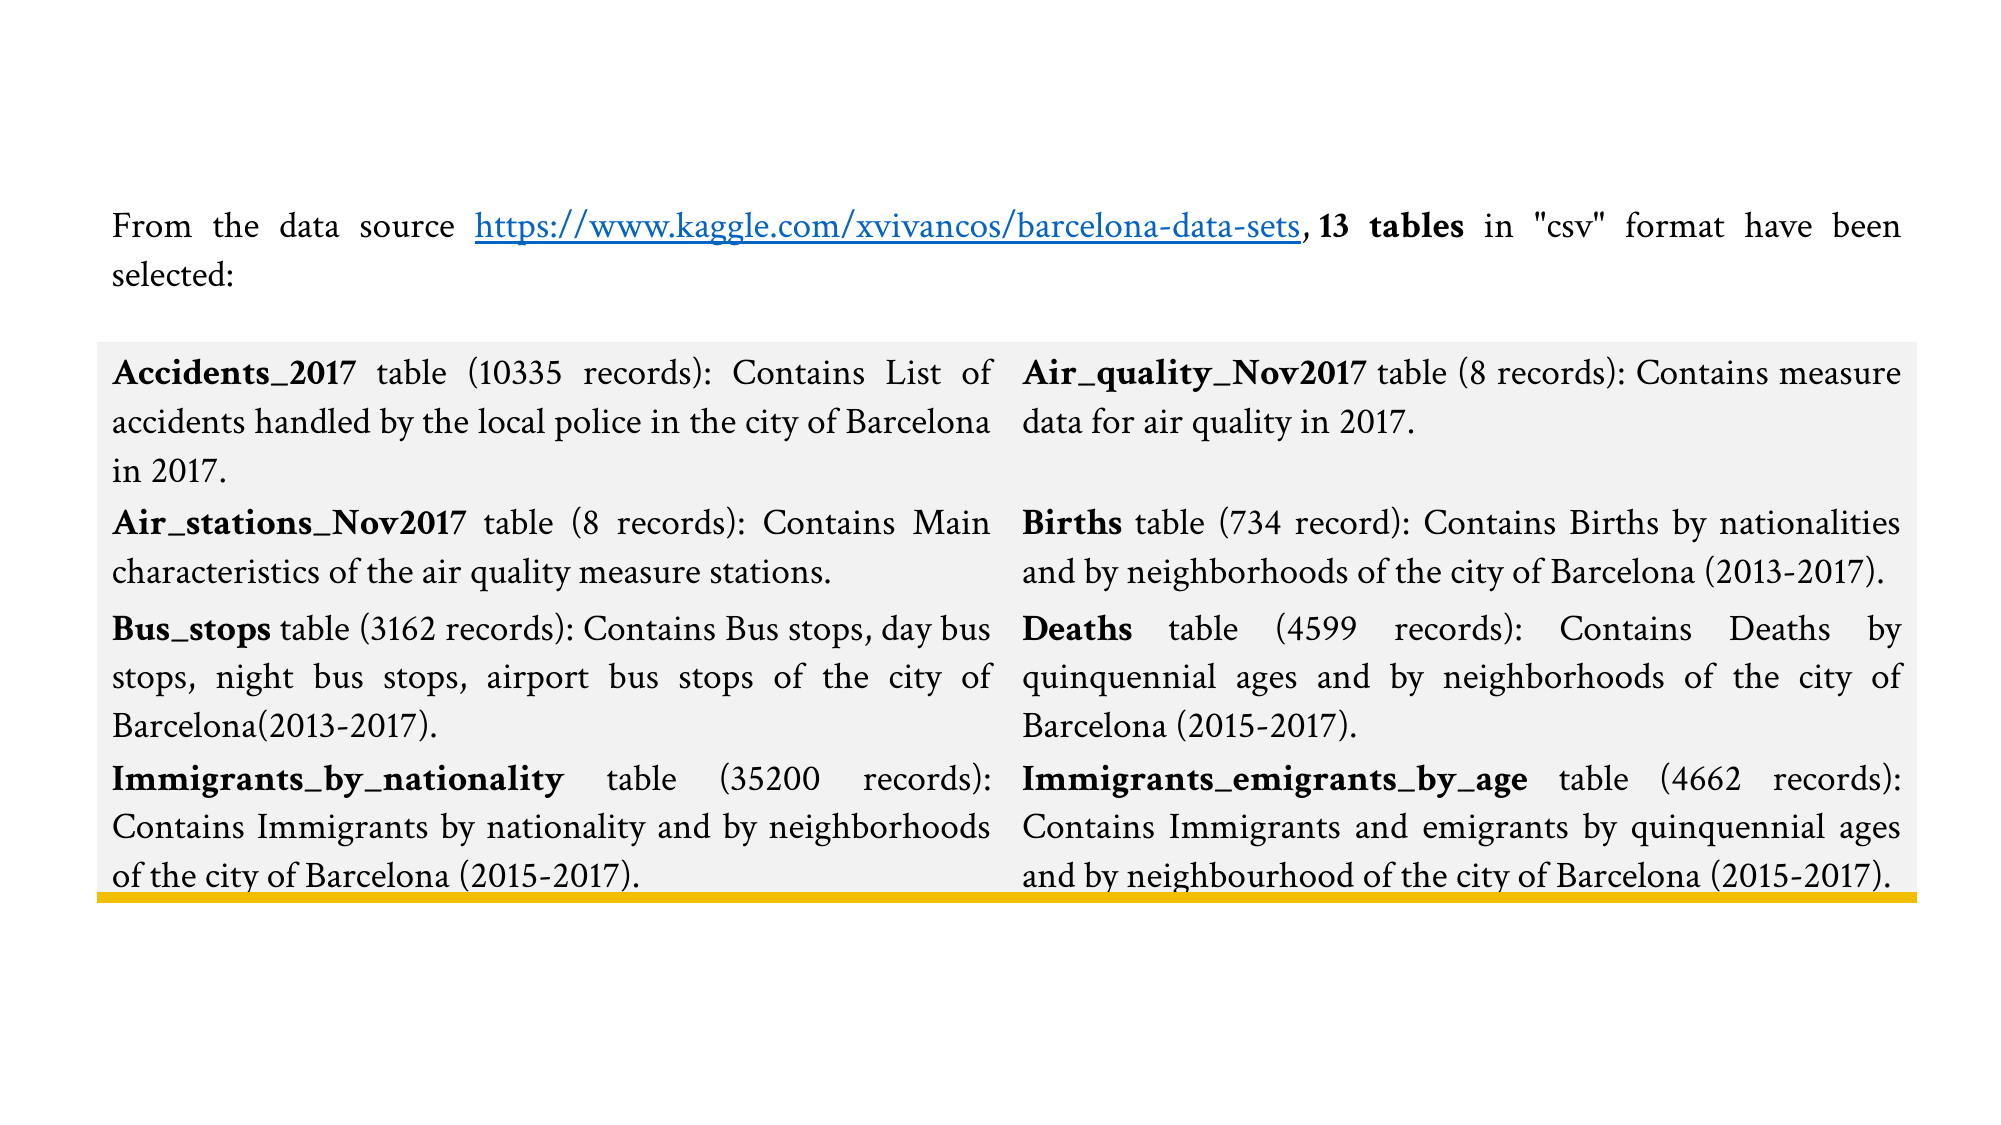

From the data source https://www.kaggle.com/xvivancos/barcelona-data-sets, 13 tables in "csv" format have been selected:
| Accidents\_2017 table (10335 records): Contains List of accidents handled by the local police in the city of Barcelona in 2017. | Air\_quality\_Nov2017 table (8 records): Contains measure data for air quality in 2017. |
| --- | --- |
| Air\_stations\_Nov2017 table (8 records): Contains Main characteristics of the air quality measure stations. | Births table (734 record): Contains Births by nationalities and by neighborhoods of the city of Barcelona (2013-2017). |
| Bus\_stops table (3162 records): Contains Bus stops, day bus stops, night bus stops, airport bus stops of the city of Barcelona(2013-2017). | Deaths table (4599 records): Contains Deaths by quinquennial ages and by neighborhoods of the city of Barcelona (2015-2017). |
| Immigrants\_by\_nationality table (35200 records): Contains Immigrants by nationality and by neighborhoods of the city of Barcelona (2015-2017). | Immigrants\_emigrants\_by\_age table (4662 records): Contains Immigrants and emigrants by quinquennial ages and by neighbourhood of the city of Barcelona (2015-2017). |